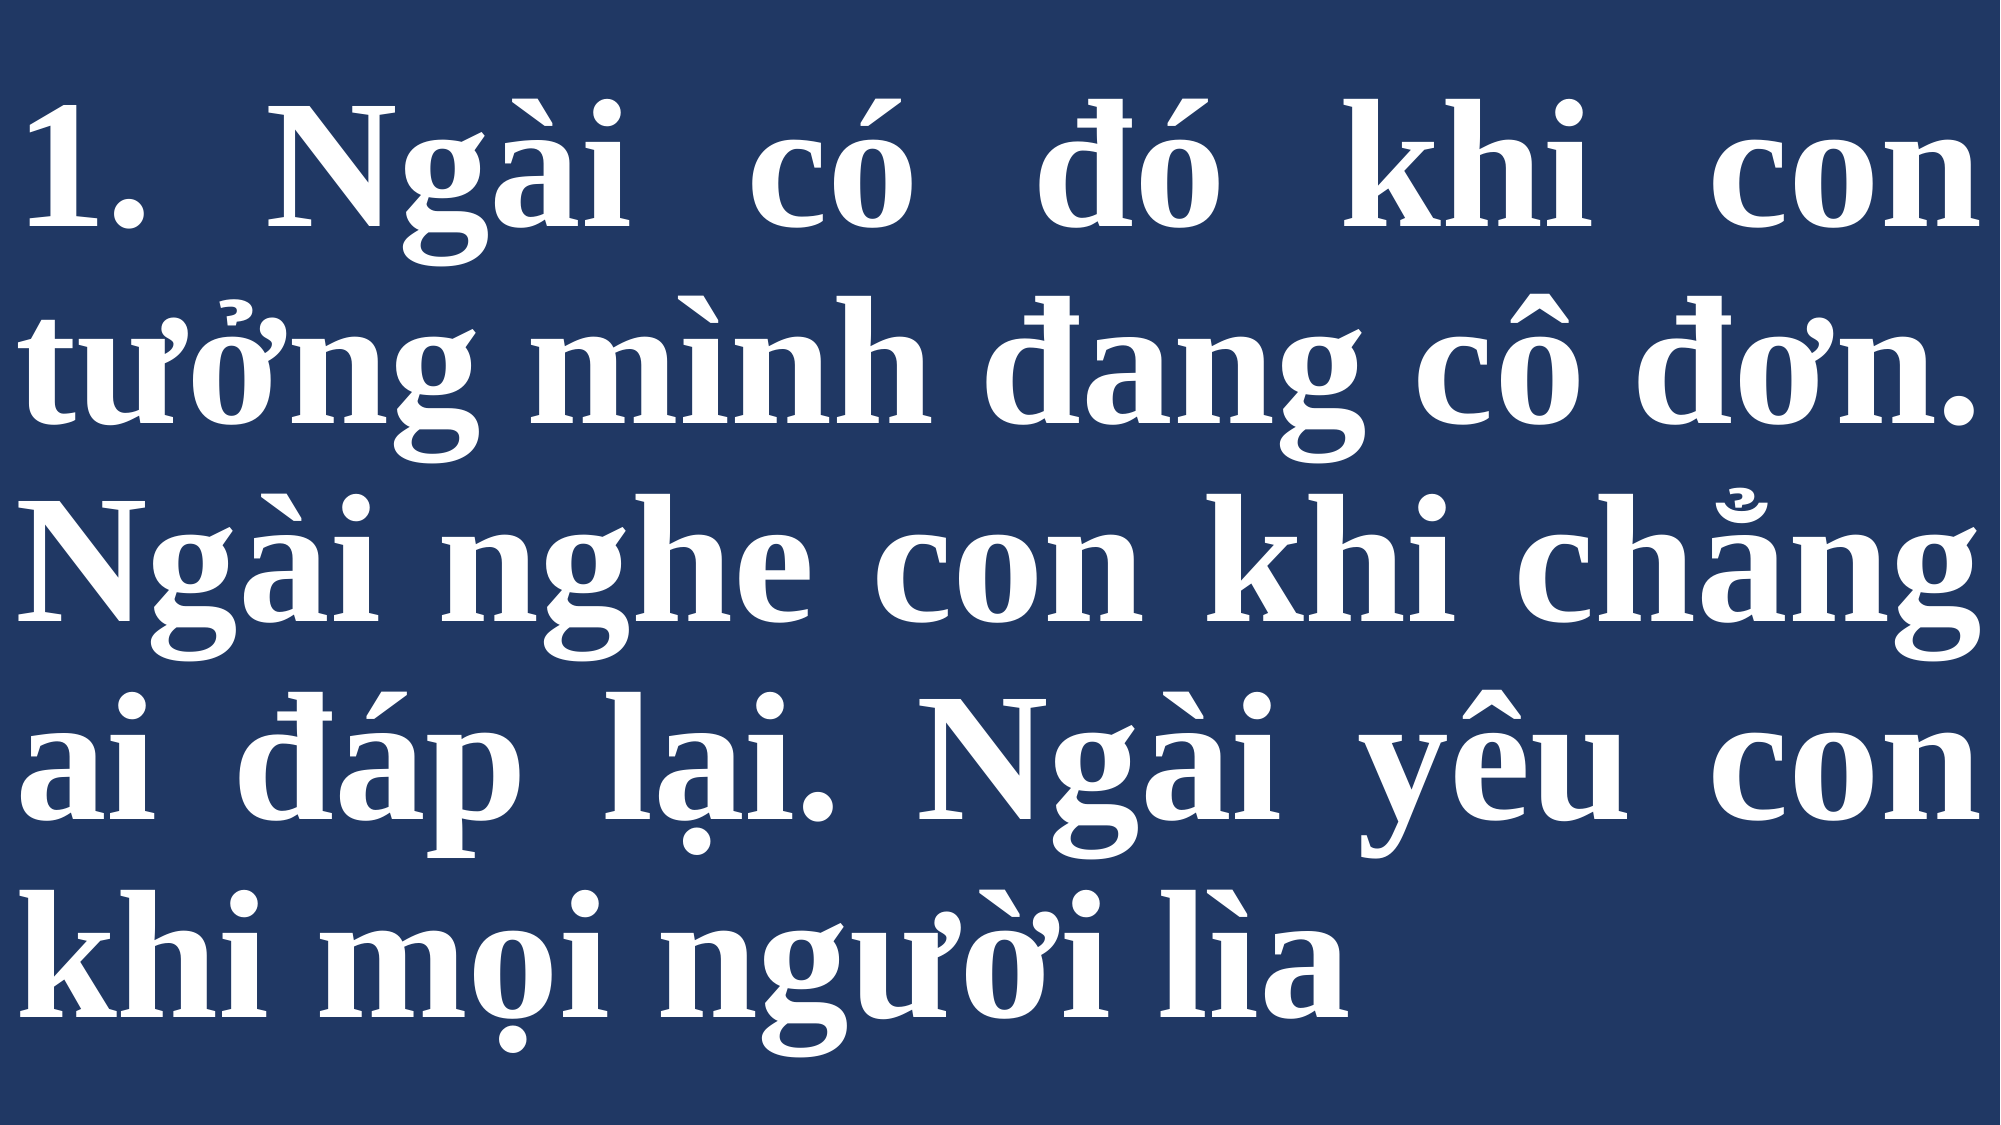

# 1. Ngài có đó khi con tưởng mình đang cô đơn. Ngài nghe con khi chẳng ai đáp lại. Ngài yêu con khi mọi người lìa